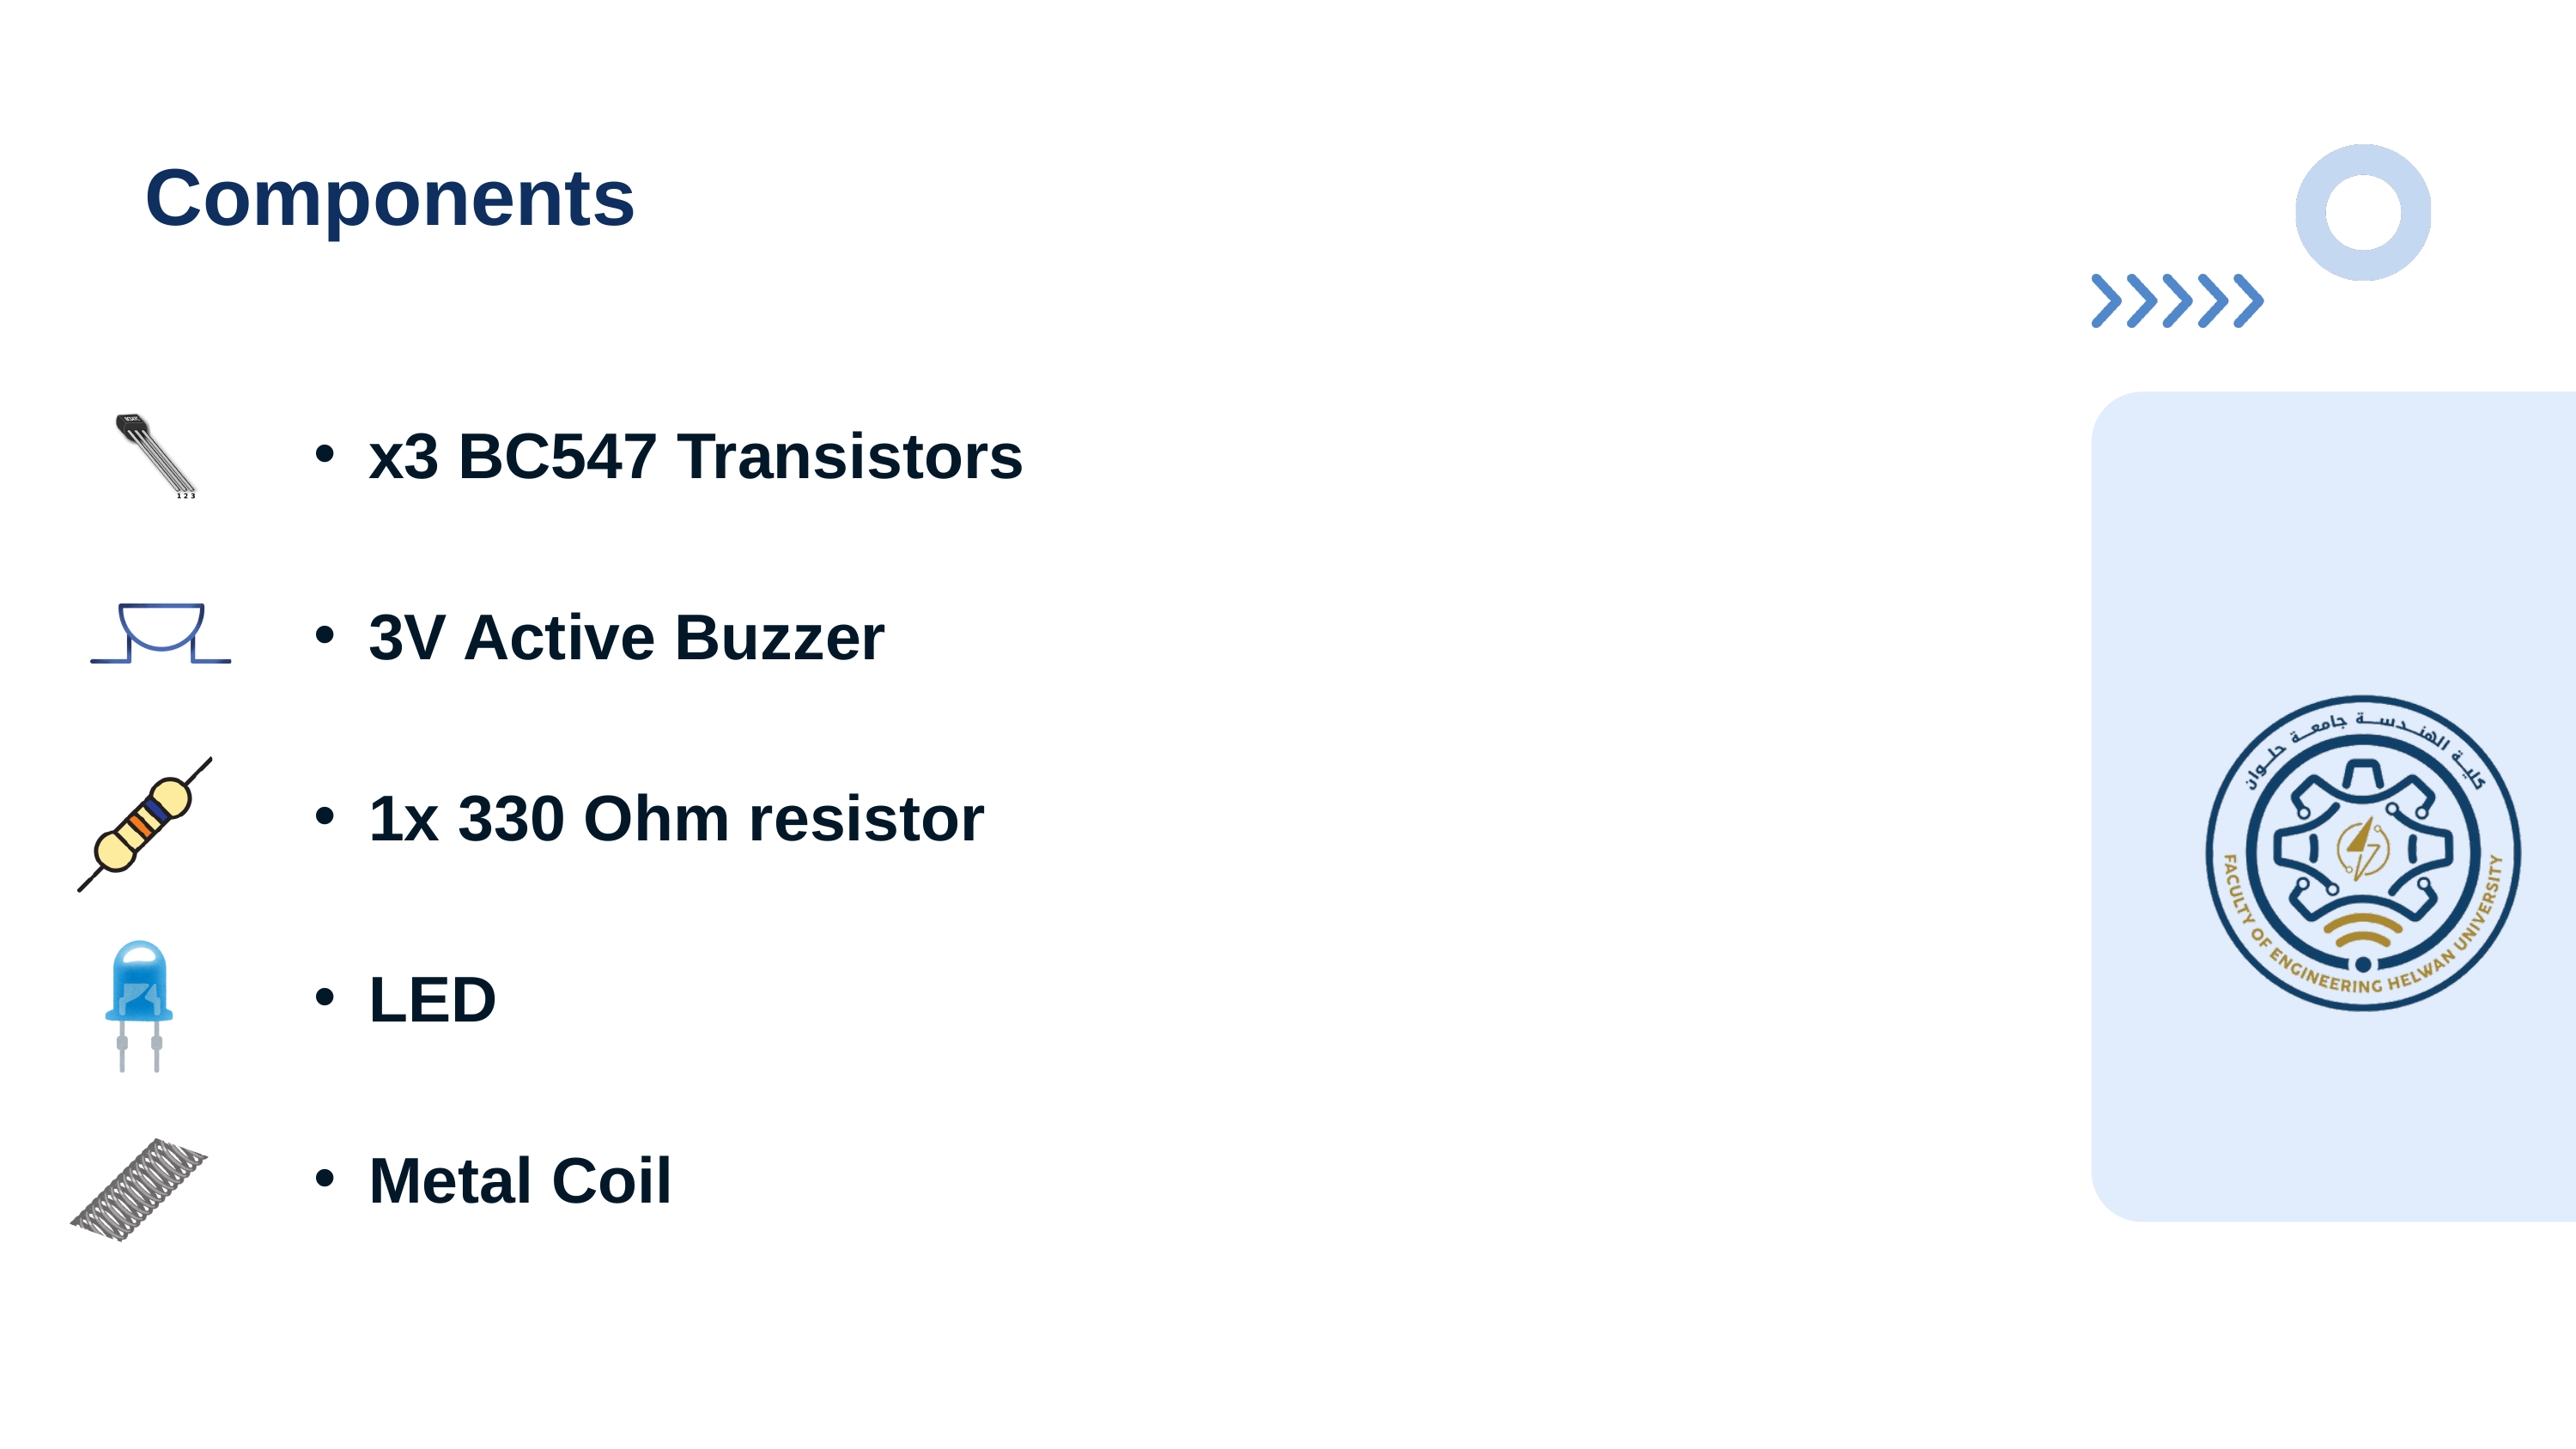

Components

x3 BC547 Transistors

3V Active Buzzer

1x 330 Ohm resistor

LED

Metal Coil